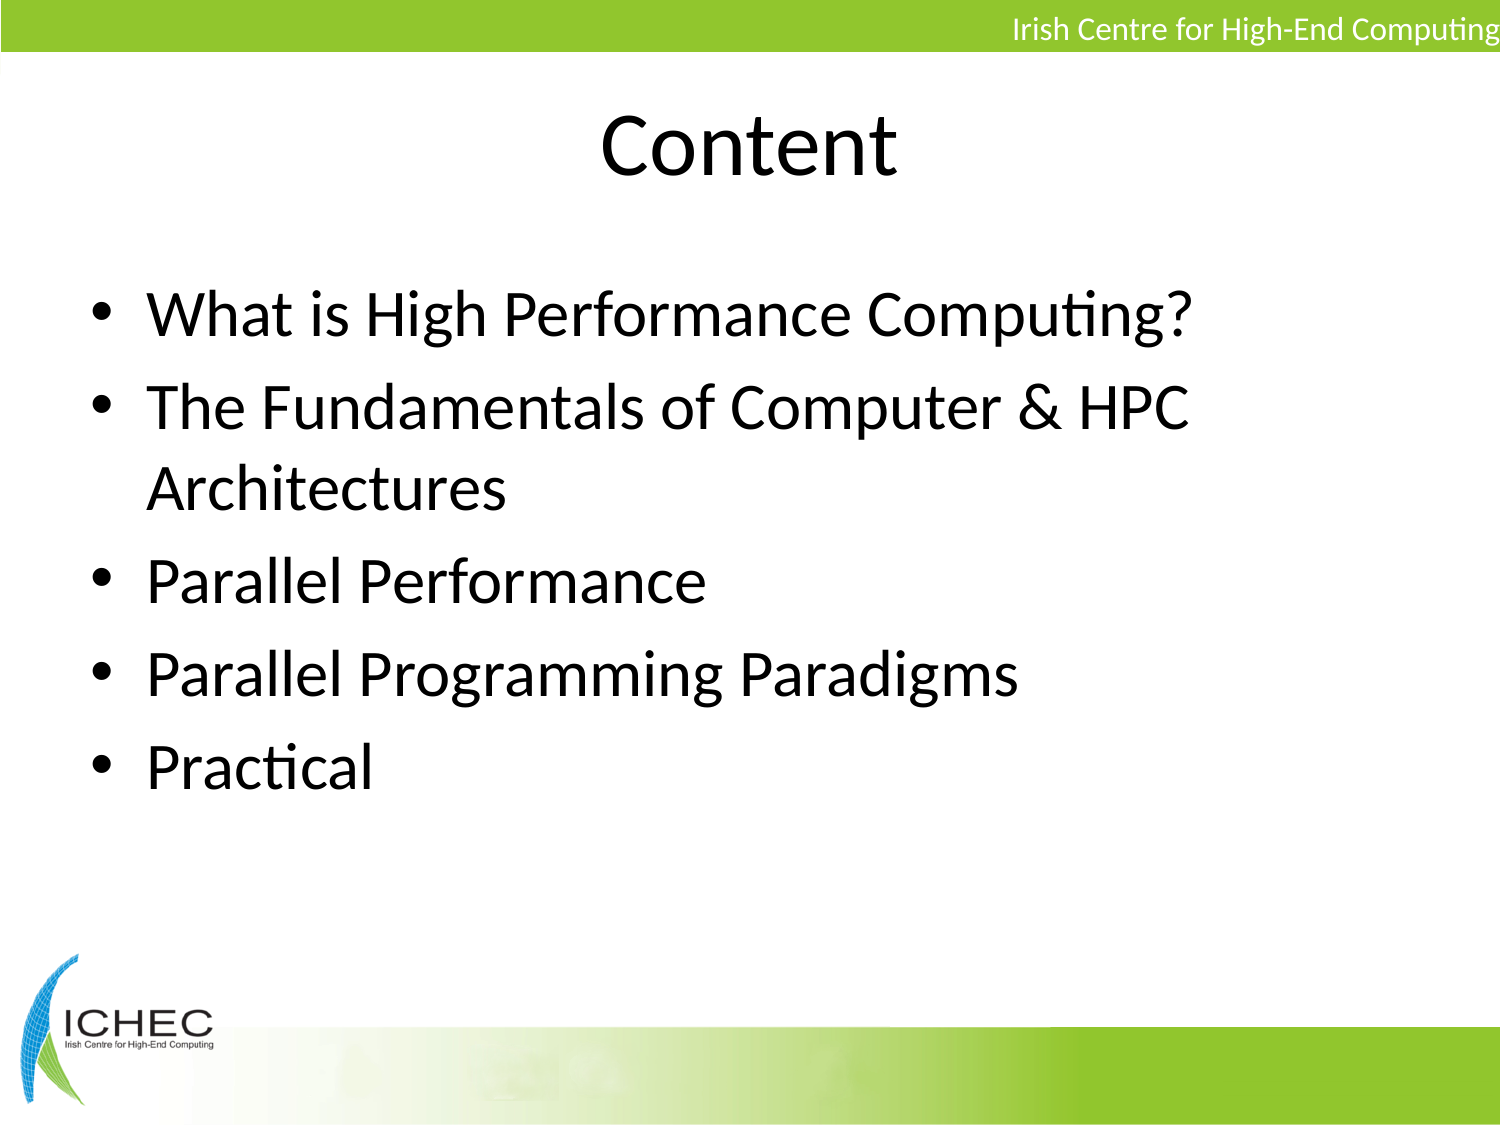

# Content
What is High Performance Computing?
The Fundamentals of Computer & HPC Architectures
Parallel Performance
Parallel Programming Paradigms
Practical